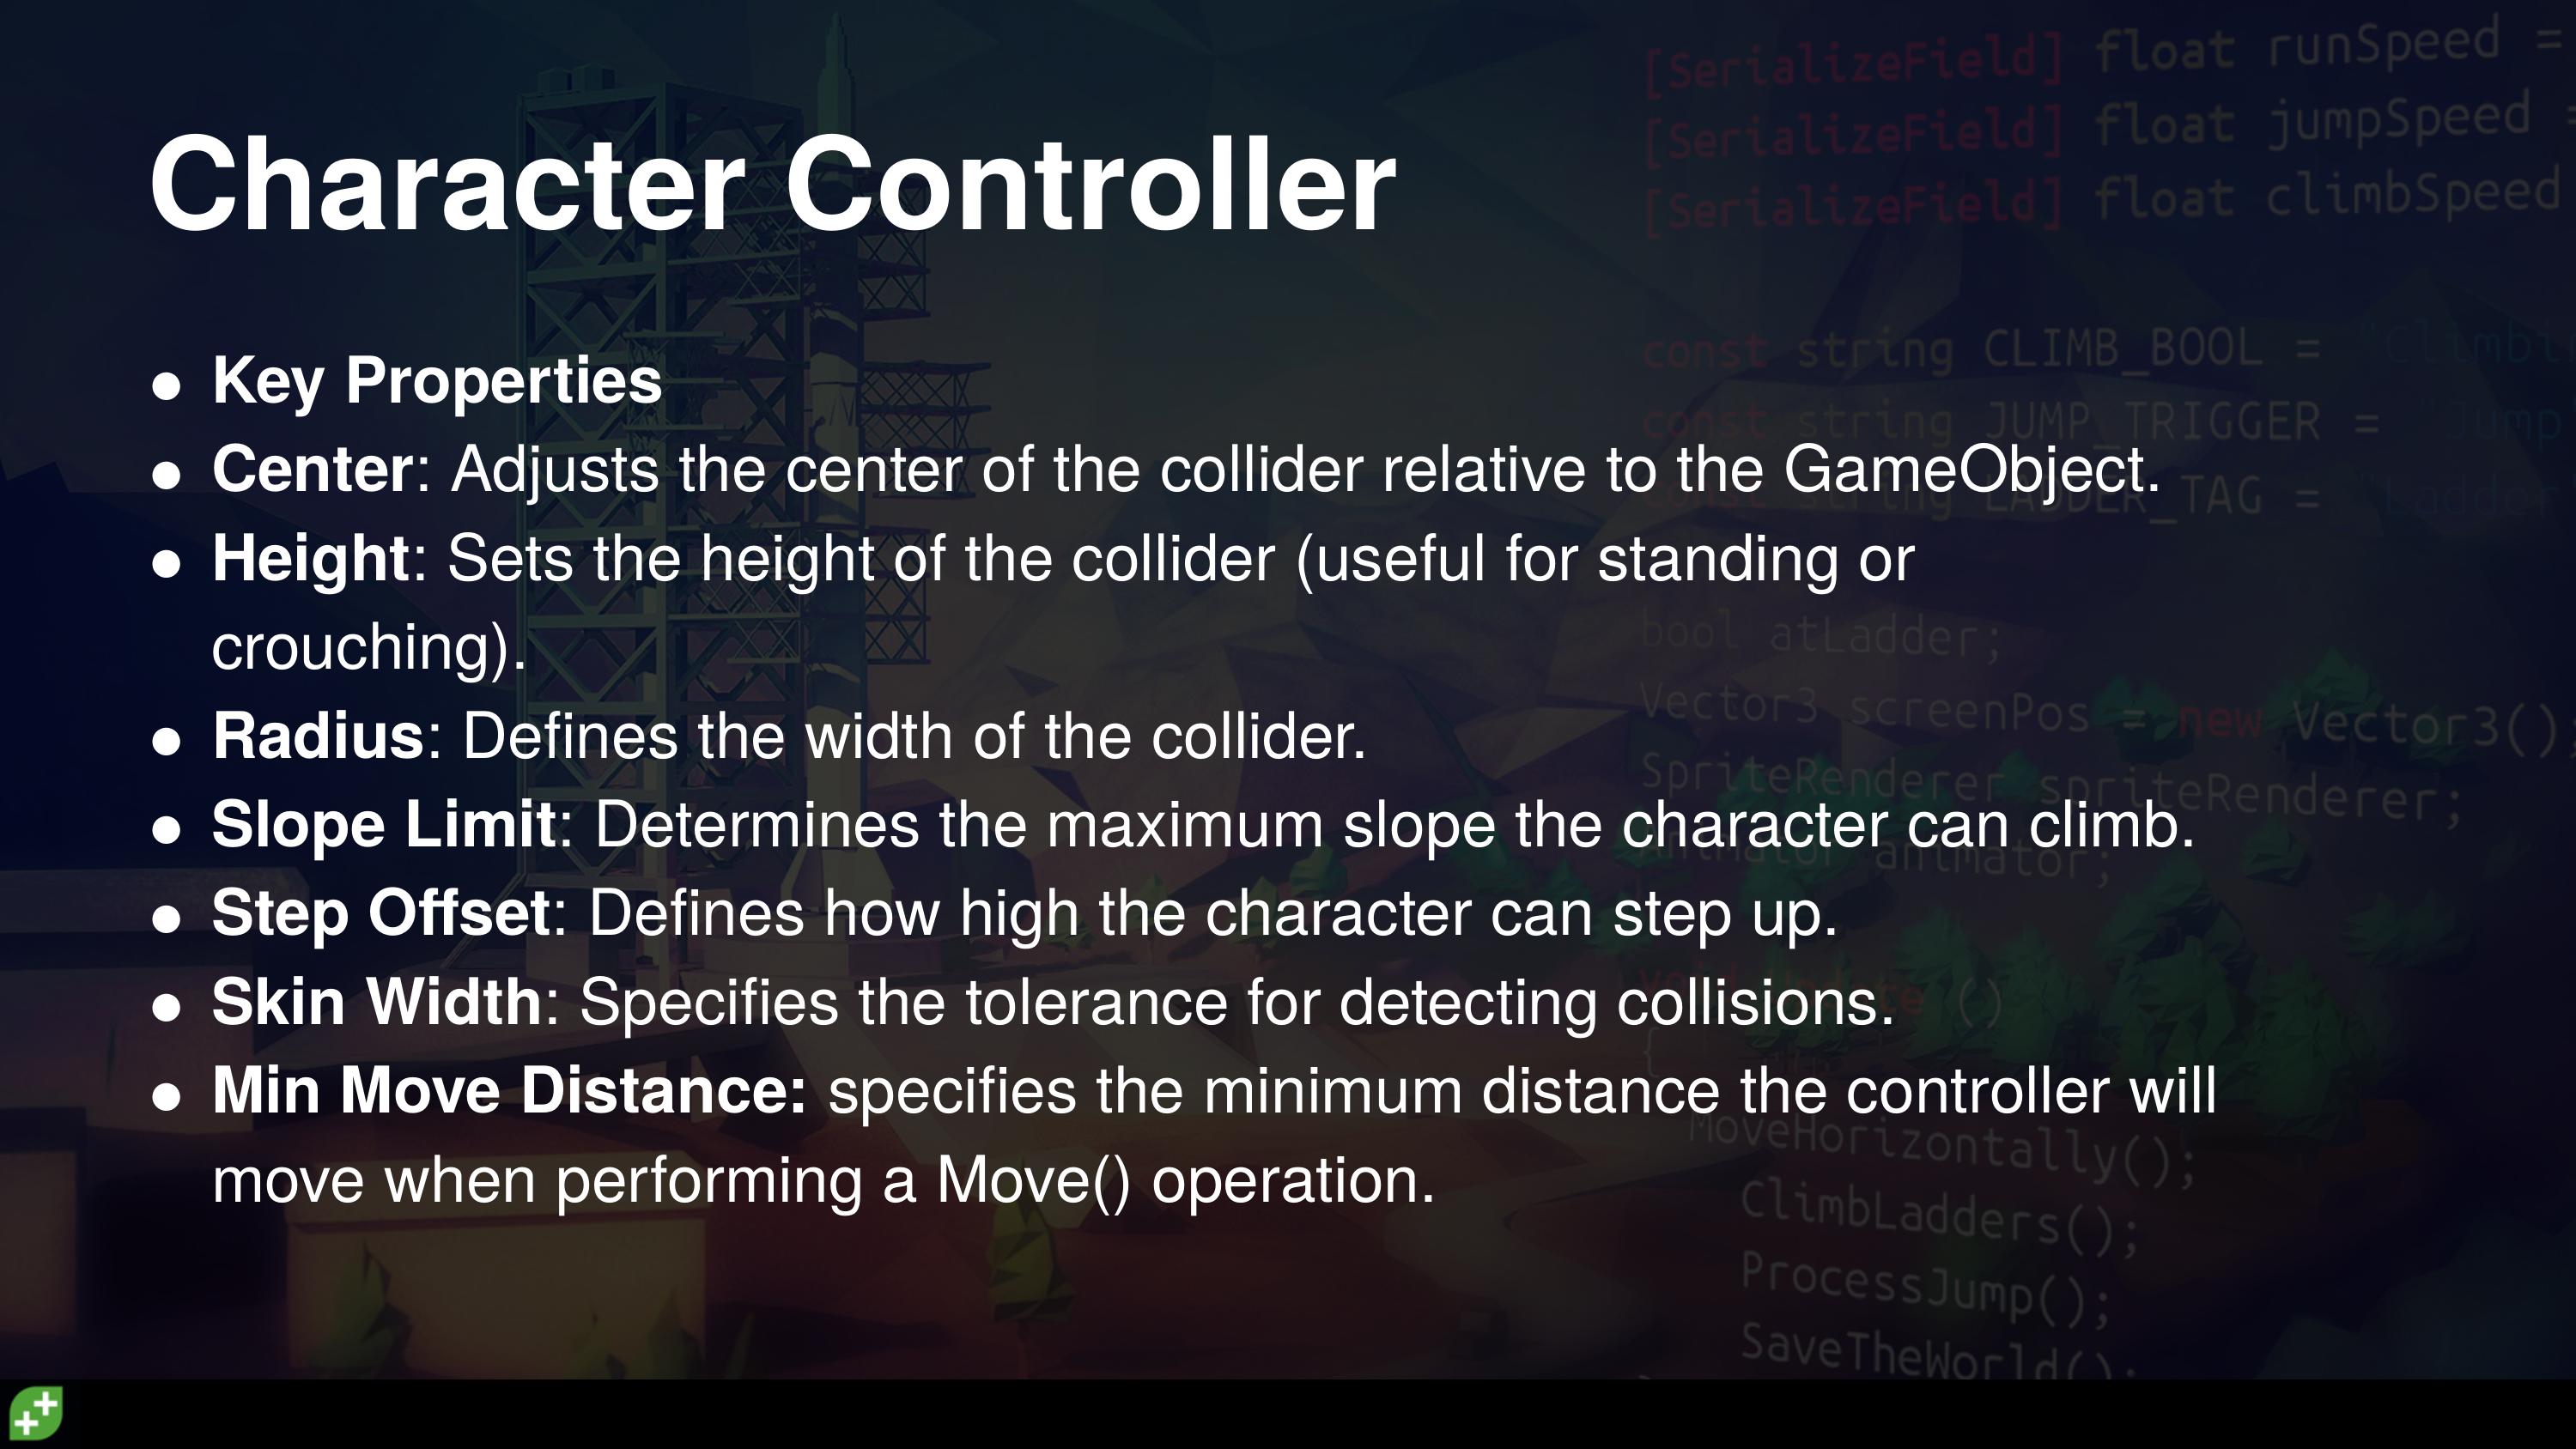

# Character Controller
Key Properties
Center: Adjusts the center of the collider relative to the GameObject.
Height: Sets the height of the collider (useful for standing or crouching).
Radius: Defines the width of the collider.
Slope Limit: Determines the maximum slope the character can climb.
Step Offset: Defines how high the character can step up.
Skin Width: Specifies the tolerance for detecting collisions.
Min Move Distance: specifies the minimum distance the controller will move when performing a Move() operation.